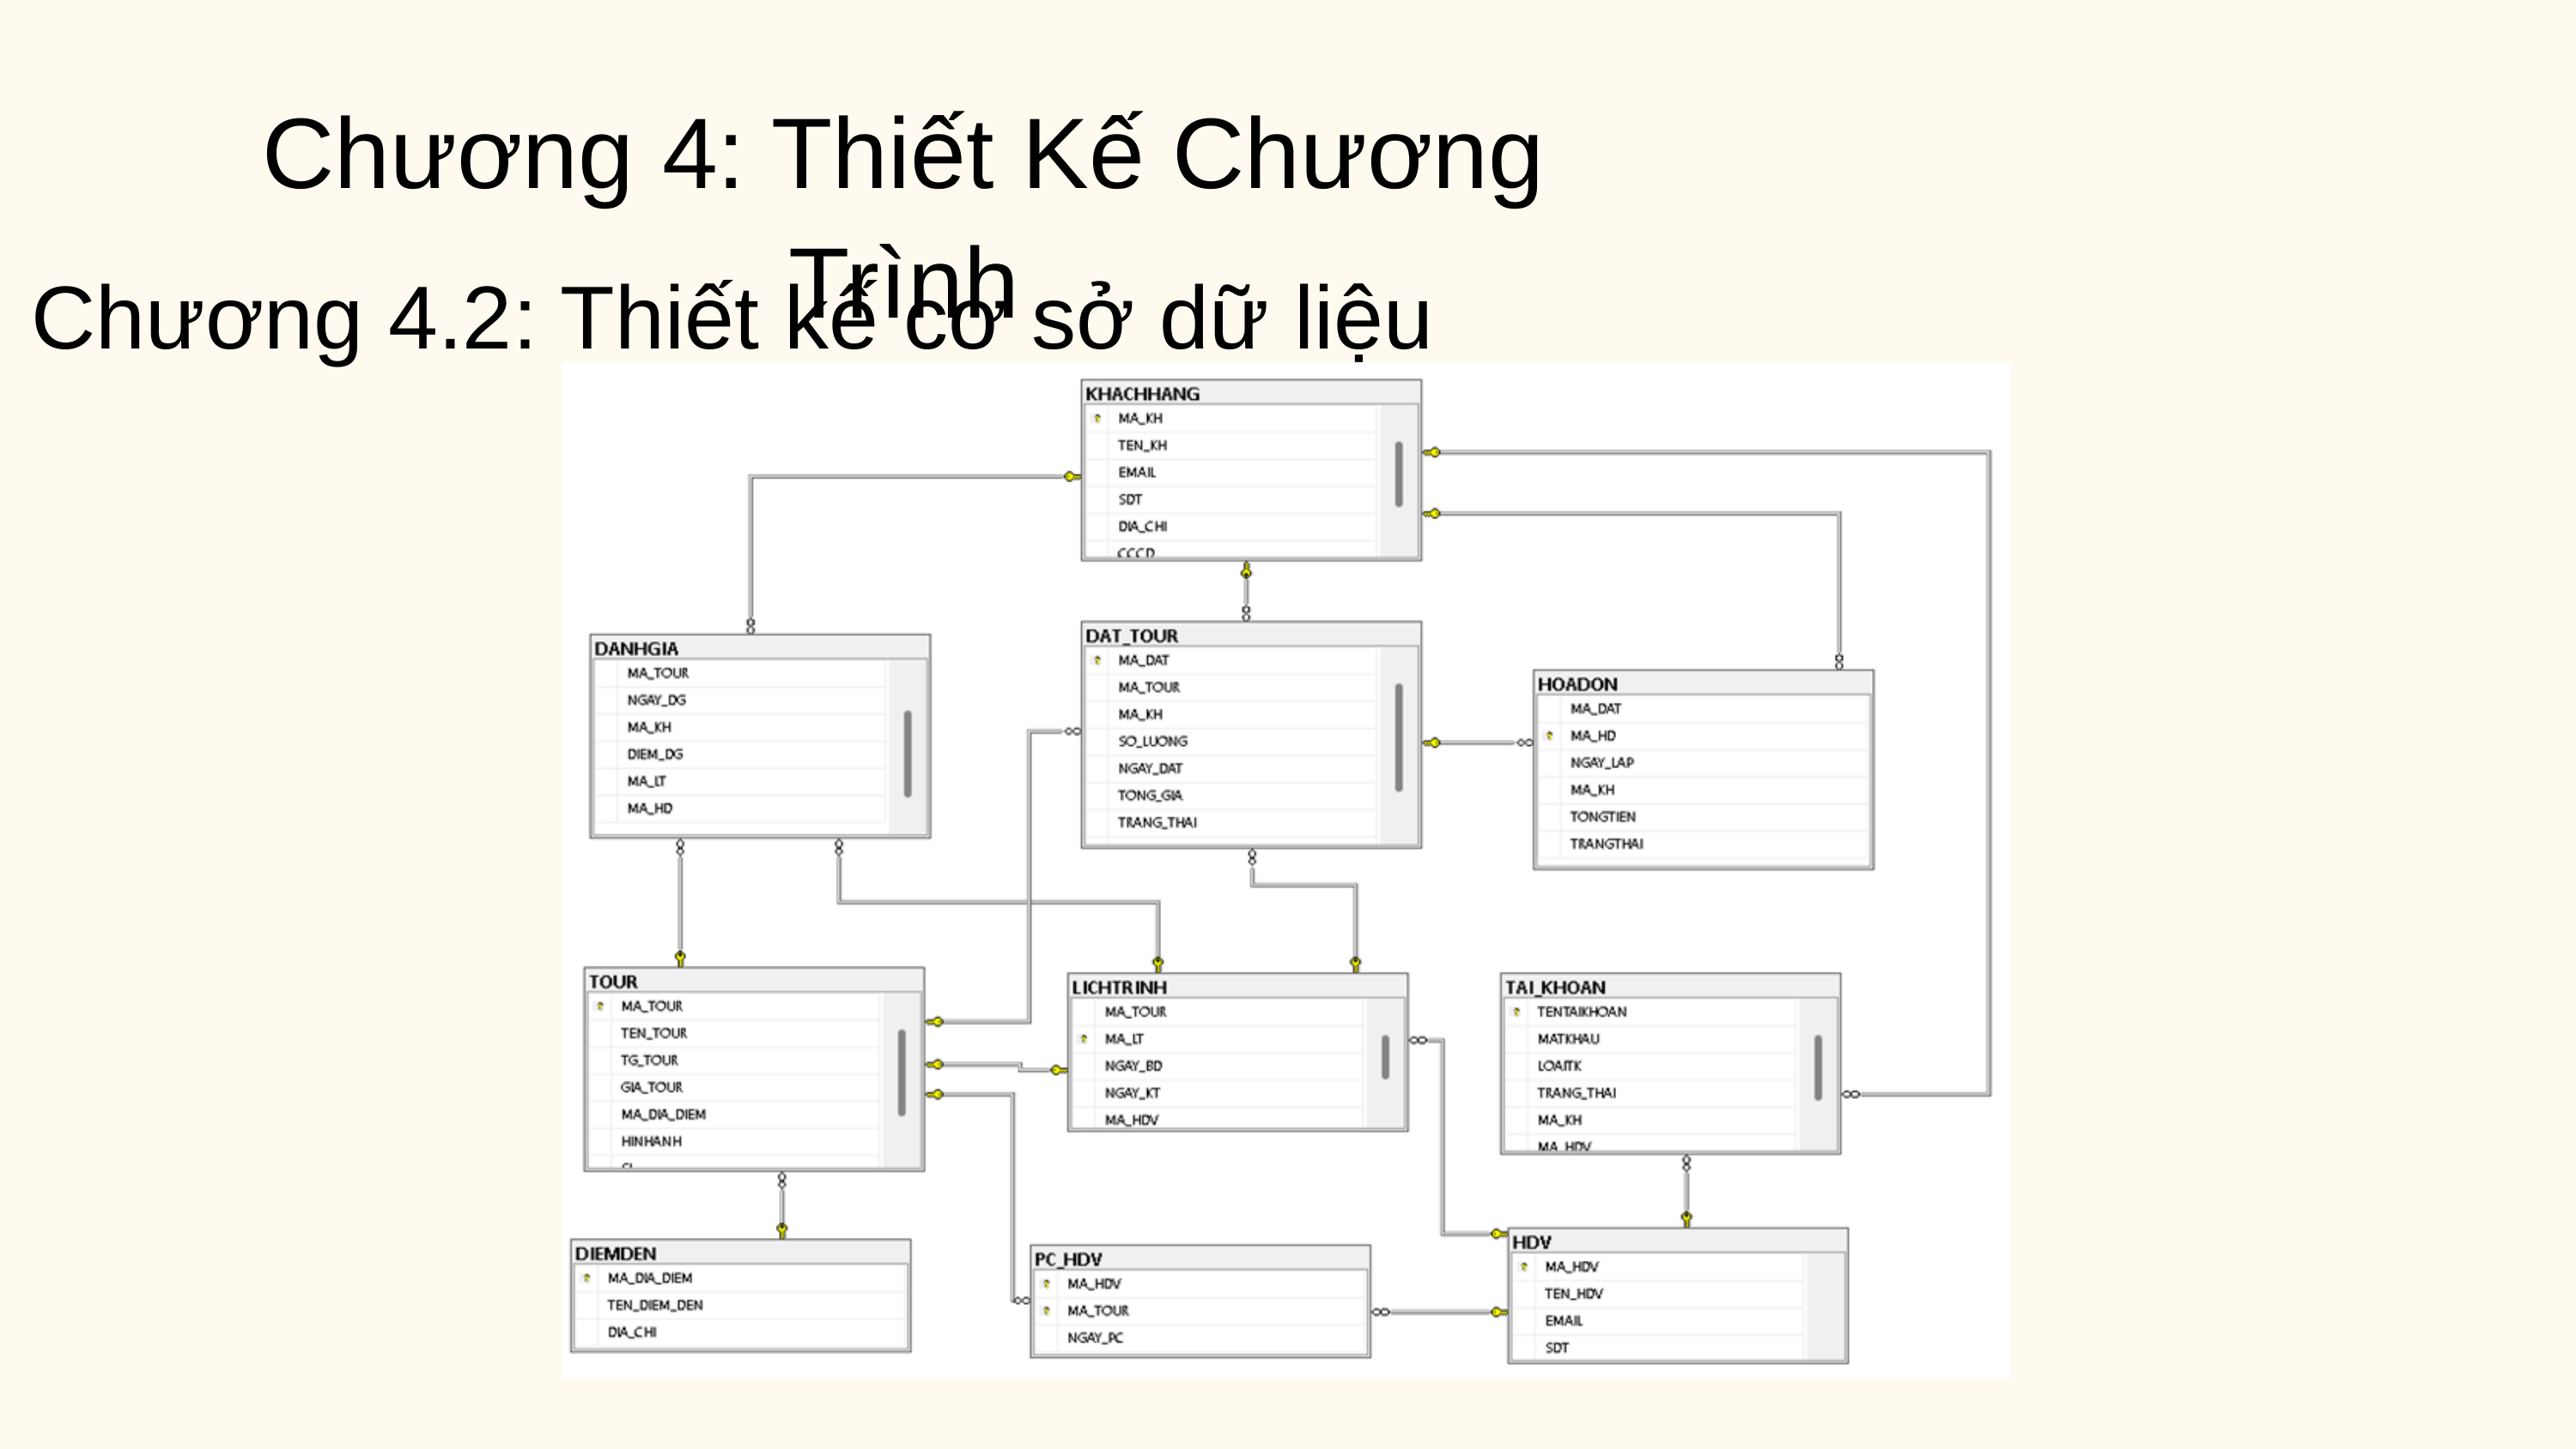

Chương 4: Thiết Kế Chương Trình
Chương 4.2: Thiết kế cơ sở dữ liệu